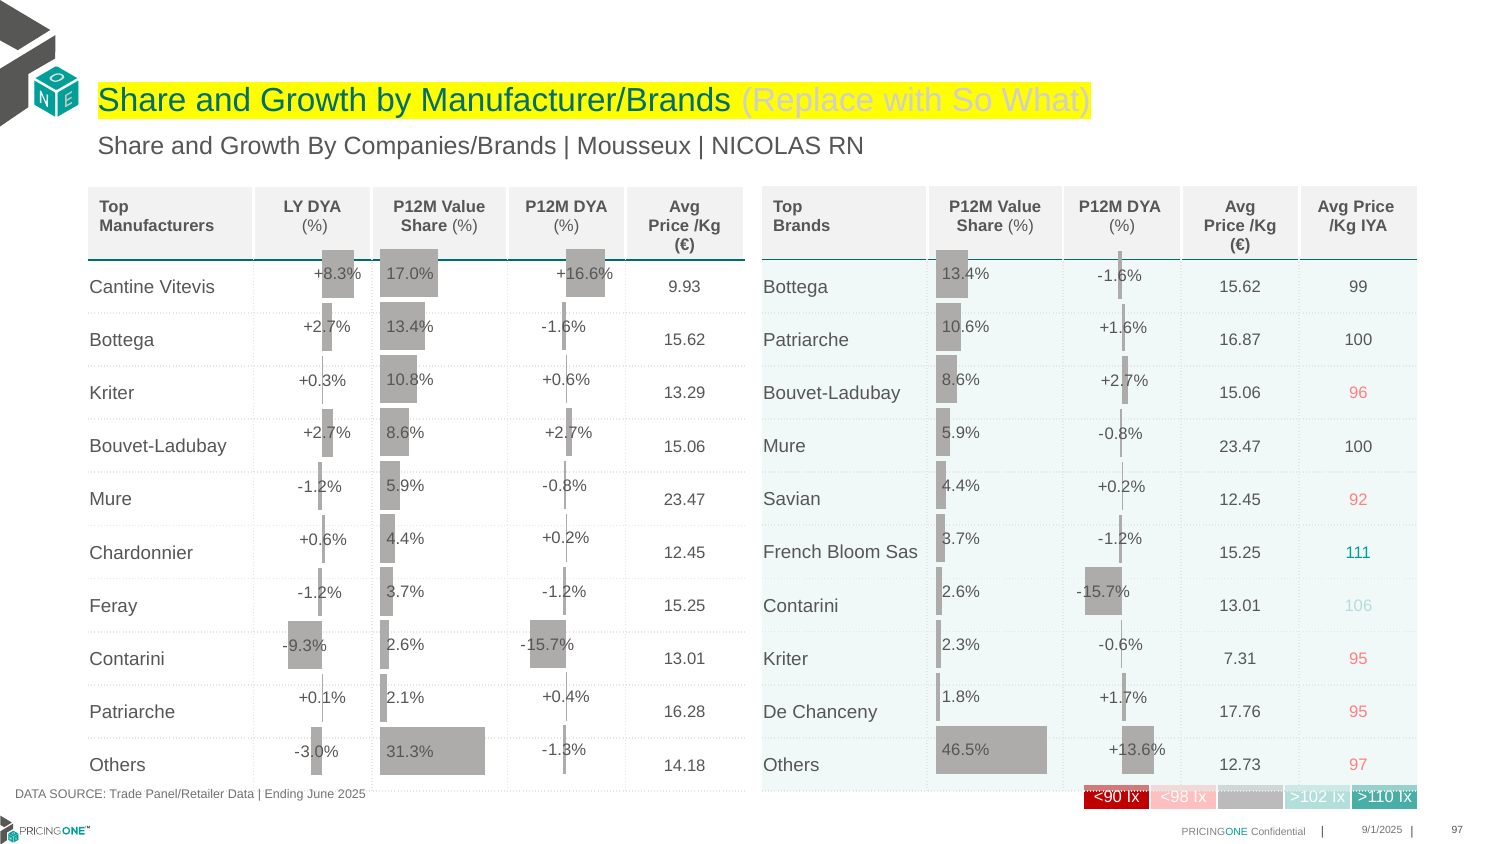

# Share and Growth by Manufacturer/Brands (Replace with So What)

Share and Growth By Companies/Brands | Mousseux | NICOLAS RN
| Top Brands | P12M Value Share (%) | P12M DYA (%) | Avg Price /Kg (€) | Avg Price /Kg IYA |
| --- | --- | --- | --- | --- |
| Bottega |  |  | 15.62 | 99 |
| Patriarche |  |  | 16.87 | 100 |
| Bouvet-Ladubay |  |  | 15.06 | 96 |
| Mure |  |  | 23.47 | 100 |
| Savian |  |  | 12.45 | 92 |
| French Bloom Sas |  |  | 15.25 | 111 |
| Contarini |  |  | 13.01 | 106 |
| Kriter |  |  | 7.31 | 95 |
| De Chanceny |  |  | 17.76 | 95 |
| Others |  |  | 12.73 | 97 |
| Top Manufacturers | LY DYA (%) | P12M Value Share (%) | P12M DYA (%) | Avg Price /Kg (€) |
| --- | --- | --- | --- | --- |
| Cantine Vitevis |  |  |  | 9.93 |
| Bottega |  |  |  | 15.62 |
| Kriter |  |  |  | 13.29 |
| Bouvet-Ladubay |  |  |  | 15.06 |
| Mure |  |  |  | 23.47 |
| Chardonnier |  |  |  | 12.45 |
| Feray |  |  |  | 15.25 |
| Contarini |  |  |  | 13.01 |
| Patriarche |  |  |  | 16.28 |
| Others |  |  |  | 14.18 |

### Chart

| Category | Share DYA P12M |
|---|---|
|  | 0.16621823490862037 |

### Chart

| Category | Value Share P12M |
|---|---|
|  | 0.170498284298372 |

### Chart

| Category | Share DYA LY |
|---|---|
|  | 0.08309583129833759 |

### Chart

| Category | Value Share |
|---|---|
|  | 0.13416577923479012 |

### Chart

| Category | Share DYA |
|---|---|
|  | -0.015612204333619428 |
DATA SOURCE: Trade Panel/Retailer Data | Ending June 2025
| <90 Ix | <98 Ix |  | >102 Ix | >110 Ix |
| --- | --- | --- | --- | --- |

9/1/2025
97